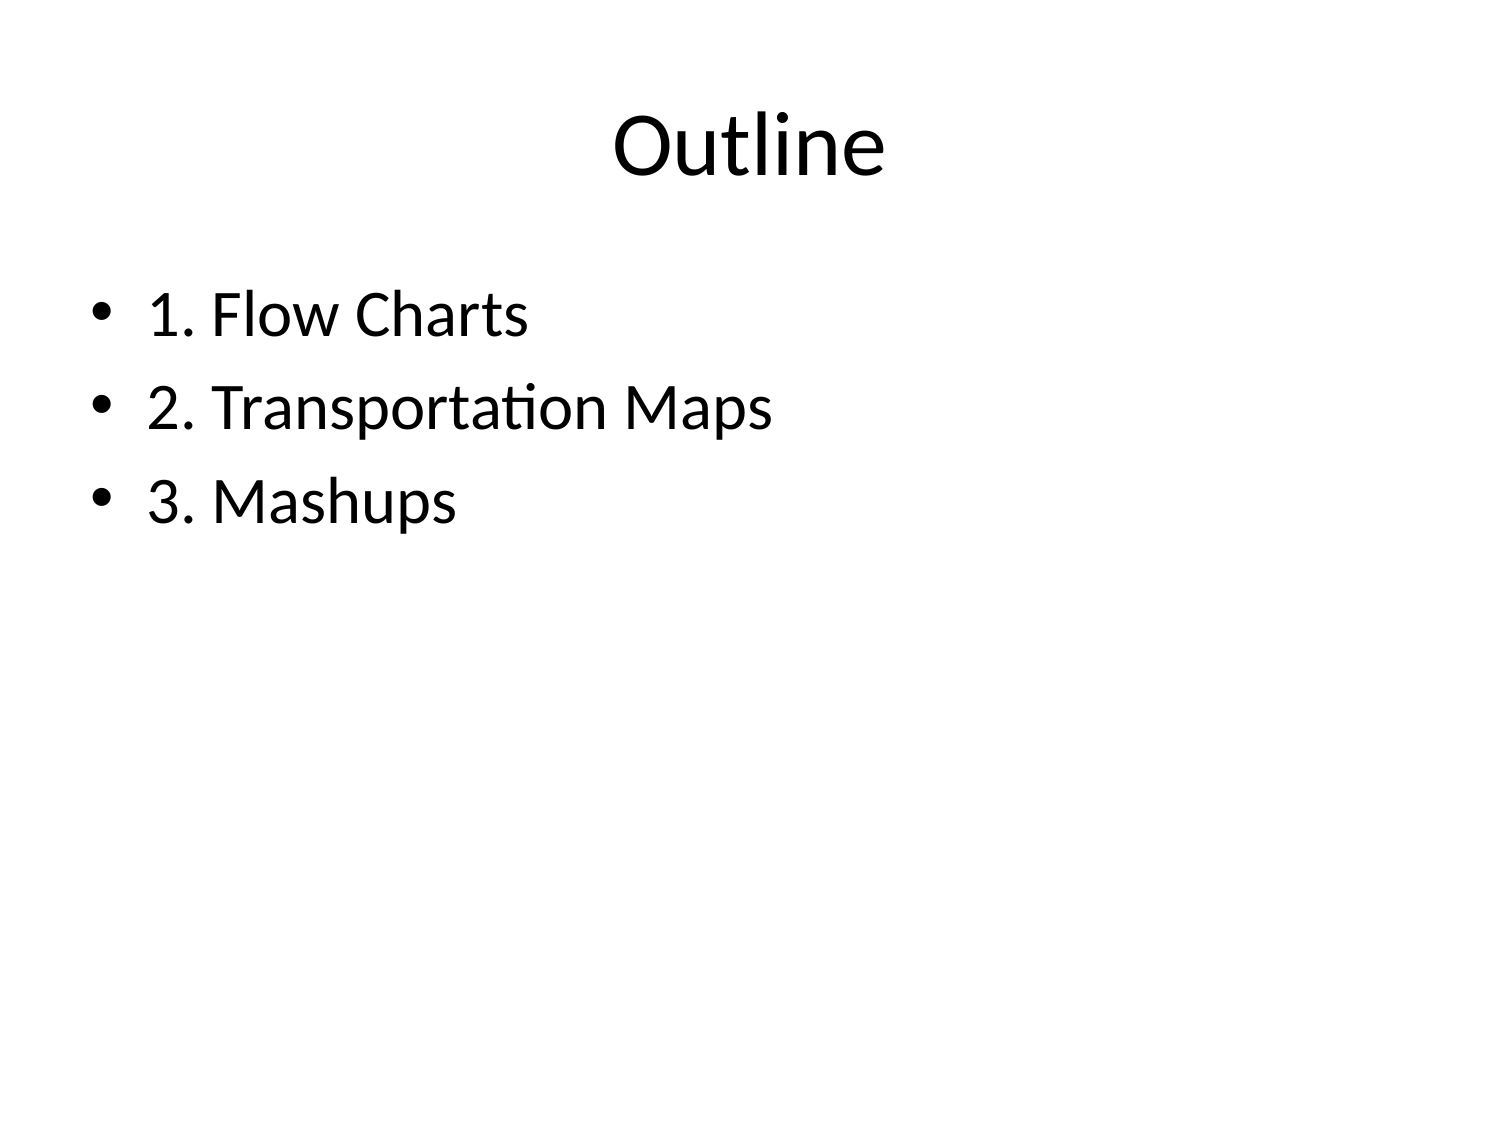

# Outline
1. Flow Charts
2. Transportation Maps
3. Mashups